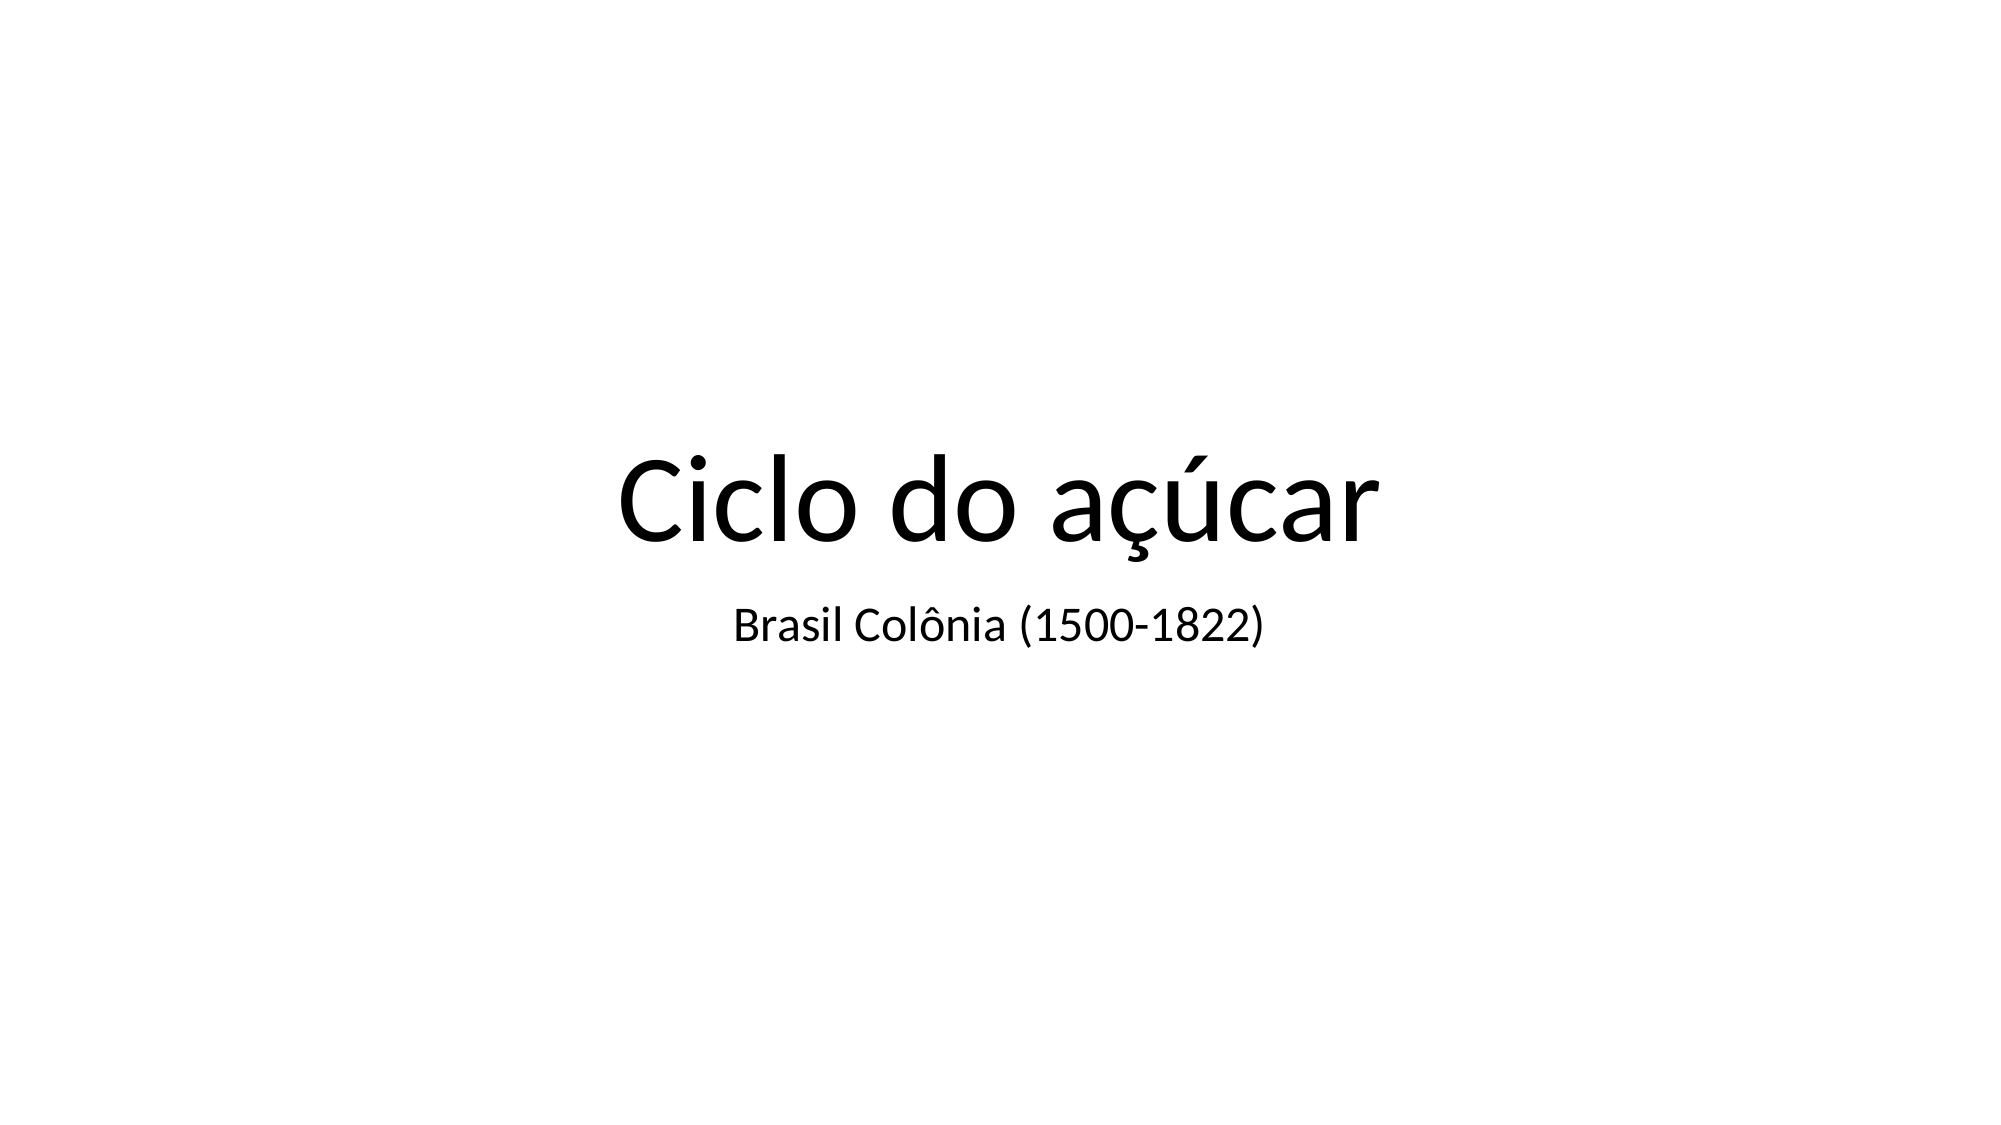

# Ciclo do açúcar
Brasil Colônia (1500-1822)